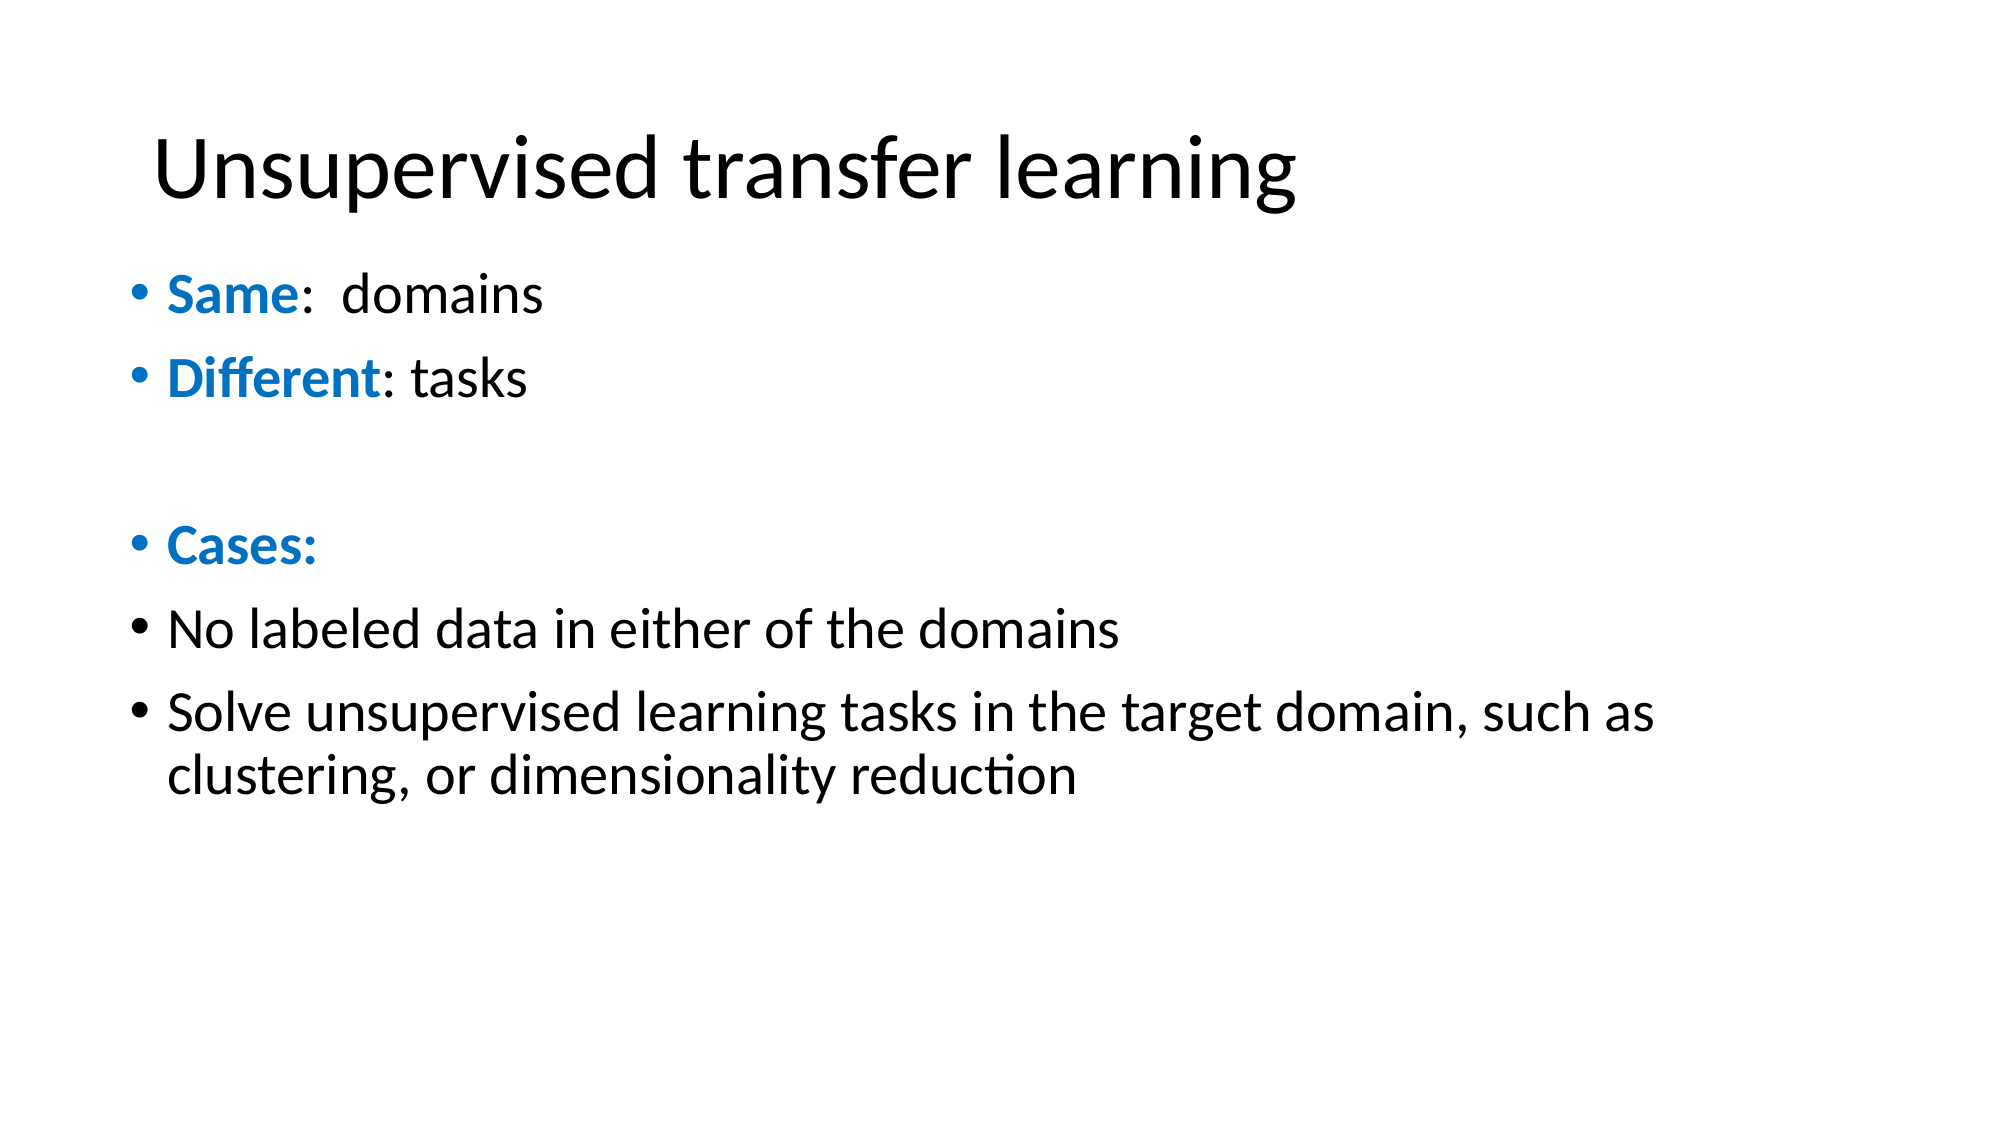

# Unsupervised transfer learning
Same:  domains
Different: tasks

Cases:
No labeled data in either of the domains
Solve unsupervised learning tasks in the target domain, such as clustering, or dimensionality reduction